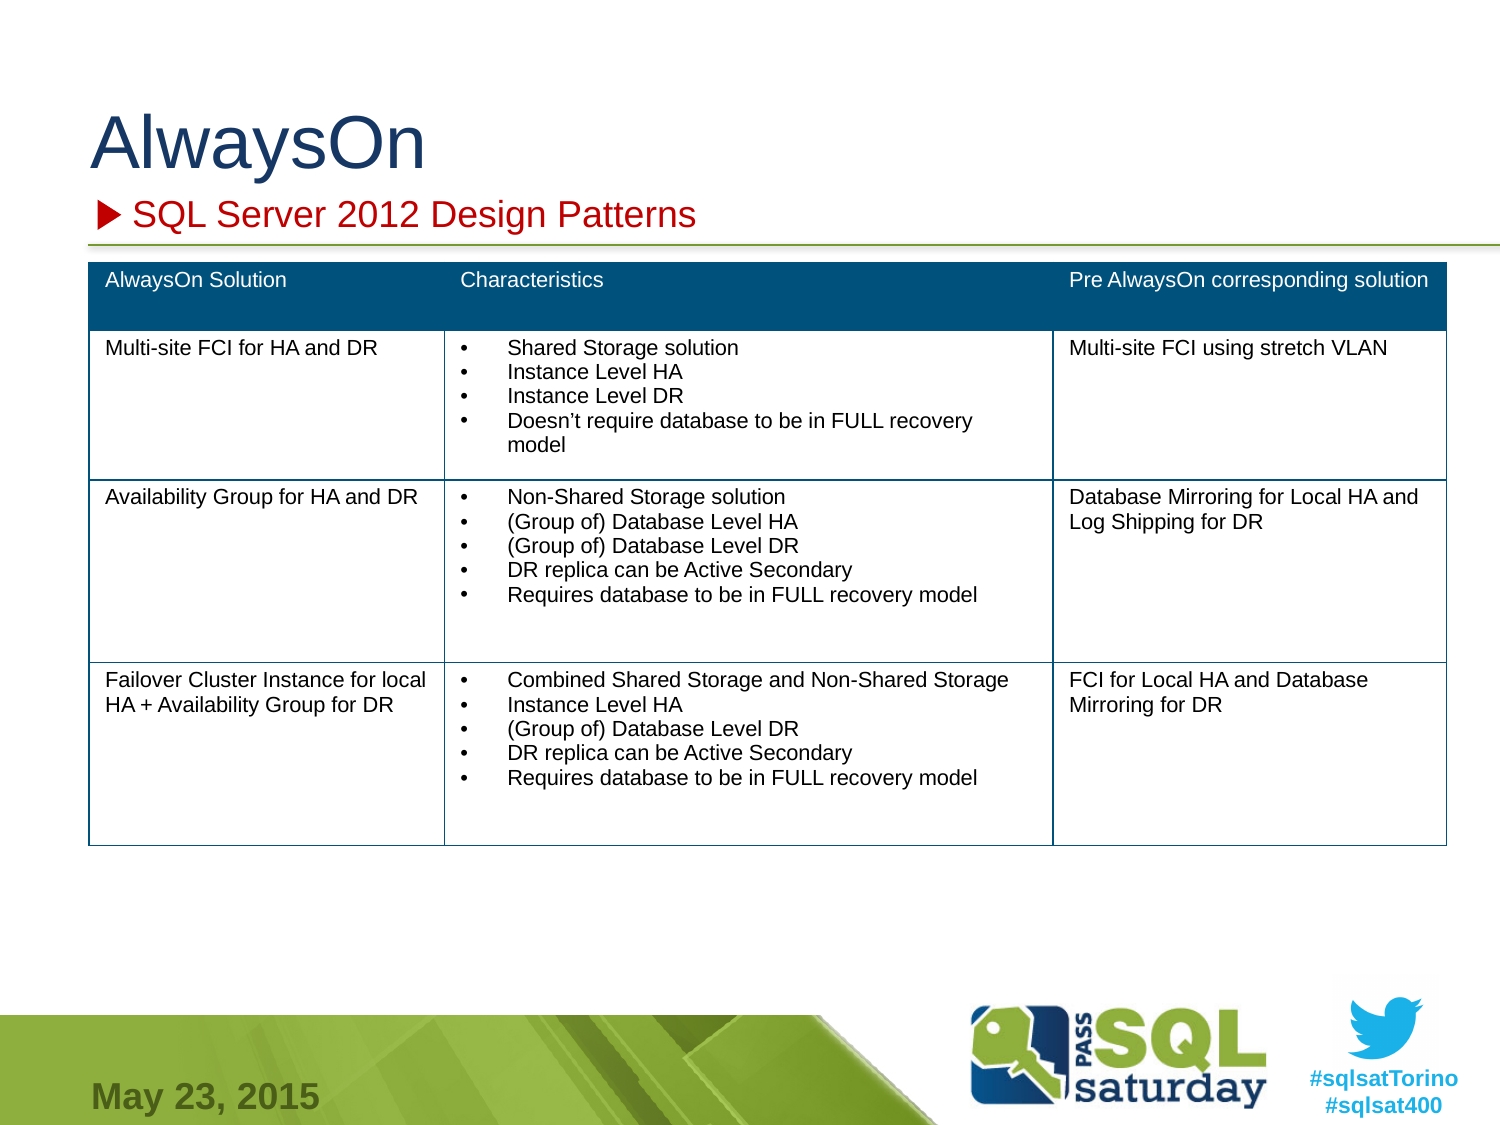

# AlwaysOn
SQL Server 2012 Design Patterns
| AlwaysOn Solution | Characteristics | Pre AlwaysOn corresponding solution |
| --- | --- | --- |
| Multi-site FCI for HA and DR | Shared Storage solution Instance Level HA Instance Level DR Doesn’t require database to be in FULL recovery model | Multi-site FCI using stretch VLAN |
| Availability Group for HA and DR | Non-Shared Storage solution (Group of) Database Level HA (Group of) Database Level DR DR replica can be Active Secondary Requires database to be in FULL recovery model | Database Mirroring for Local HA and Log Shipping for DR |
| Failover Cluster Instance for local HA + Availability Group for DR | Combined Shared Storage and Non-Shared Storage Instance Level HA (Group of) Database Level DR DR replica can be Active Secondary Requires database to be in FULL recovery model | FCI for Local HA and Database Mirroring for DR |